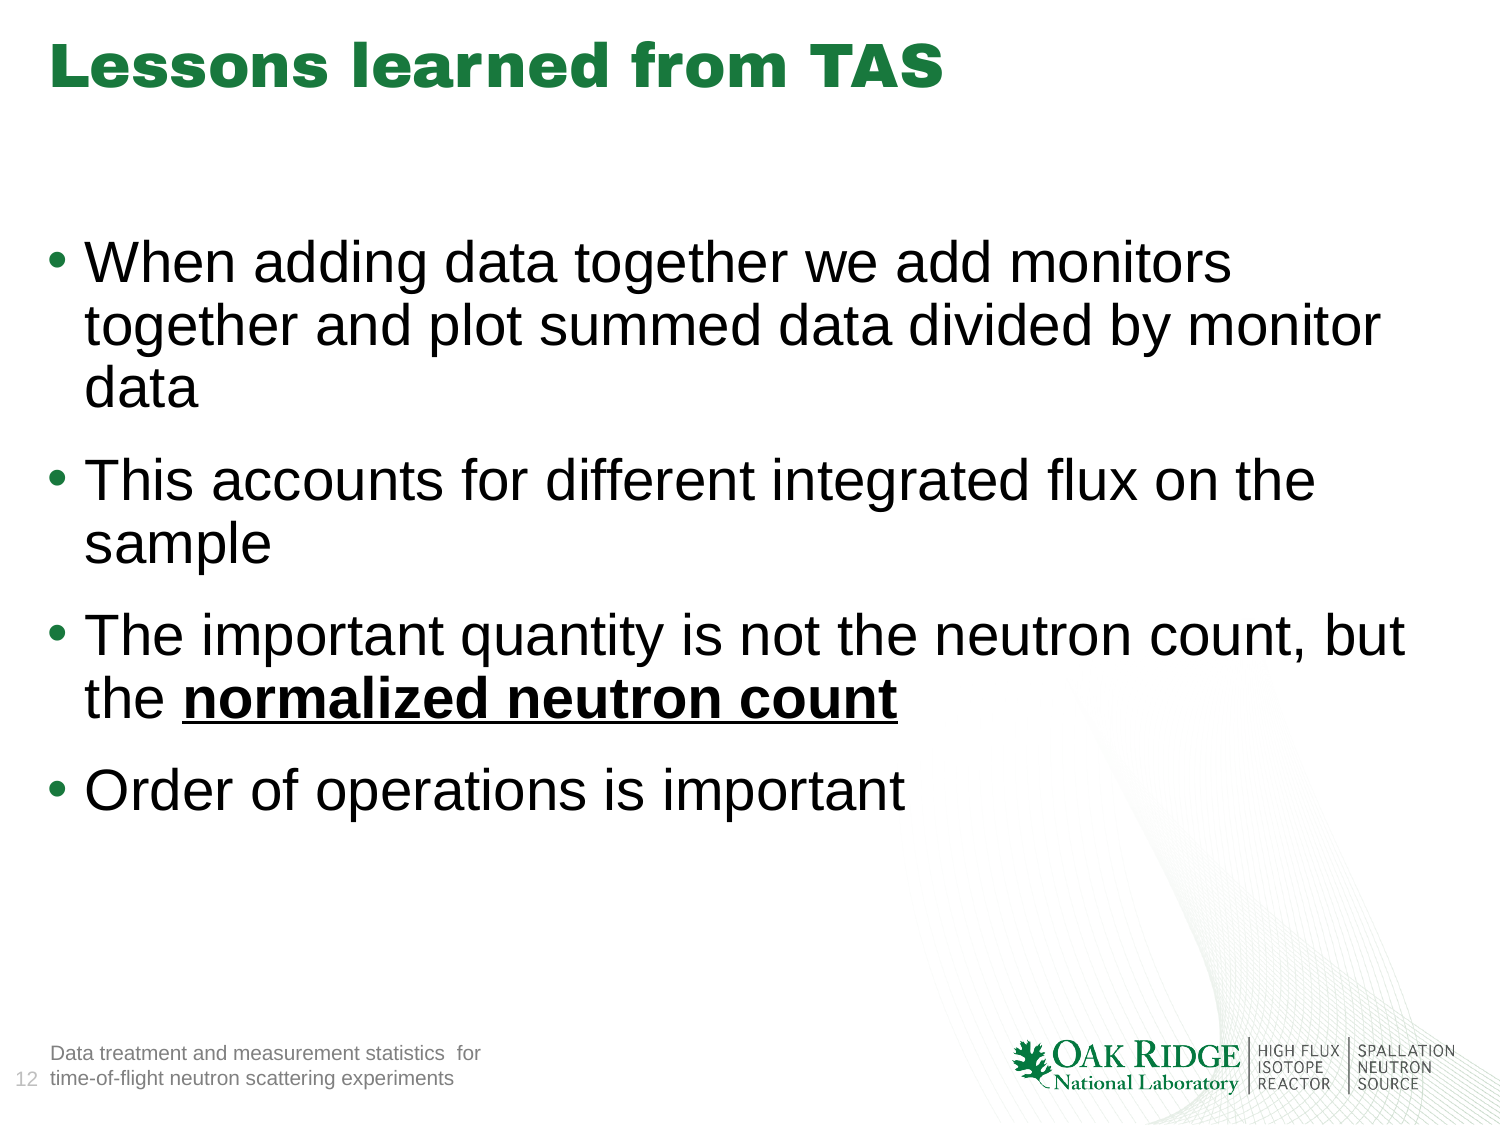

# Lessons learned from TAS
When adding data together we add monitors together and plot summed data divided by monitor data
This accounts for different integrated flux on the sample
The important quantity is not the neutron count, but the normalized neutron count
Order of operations is important